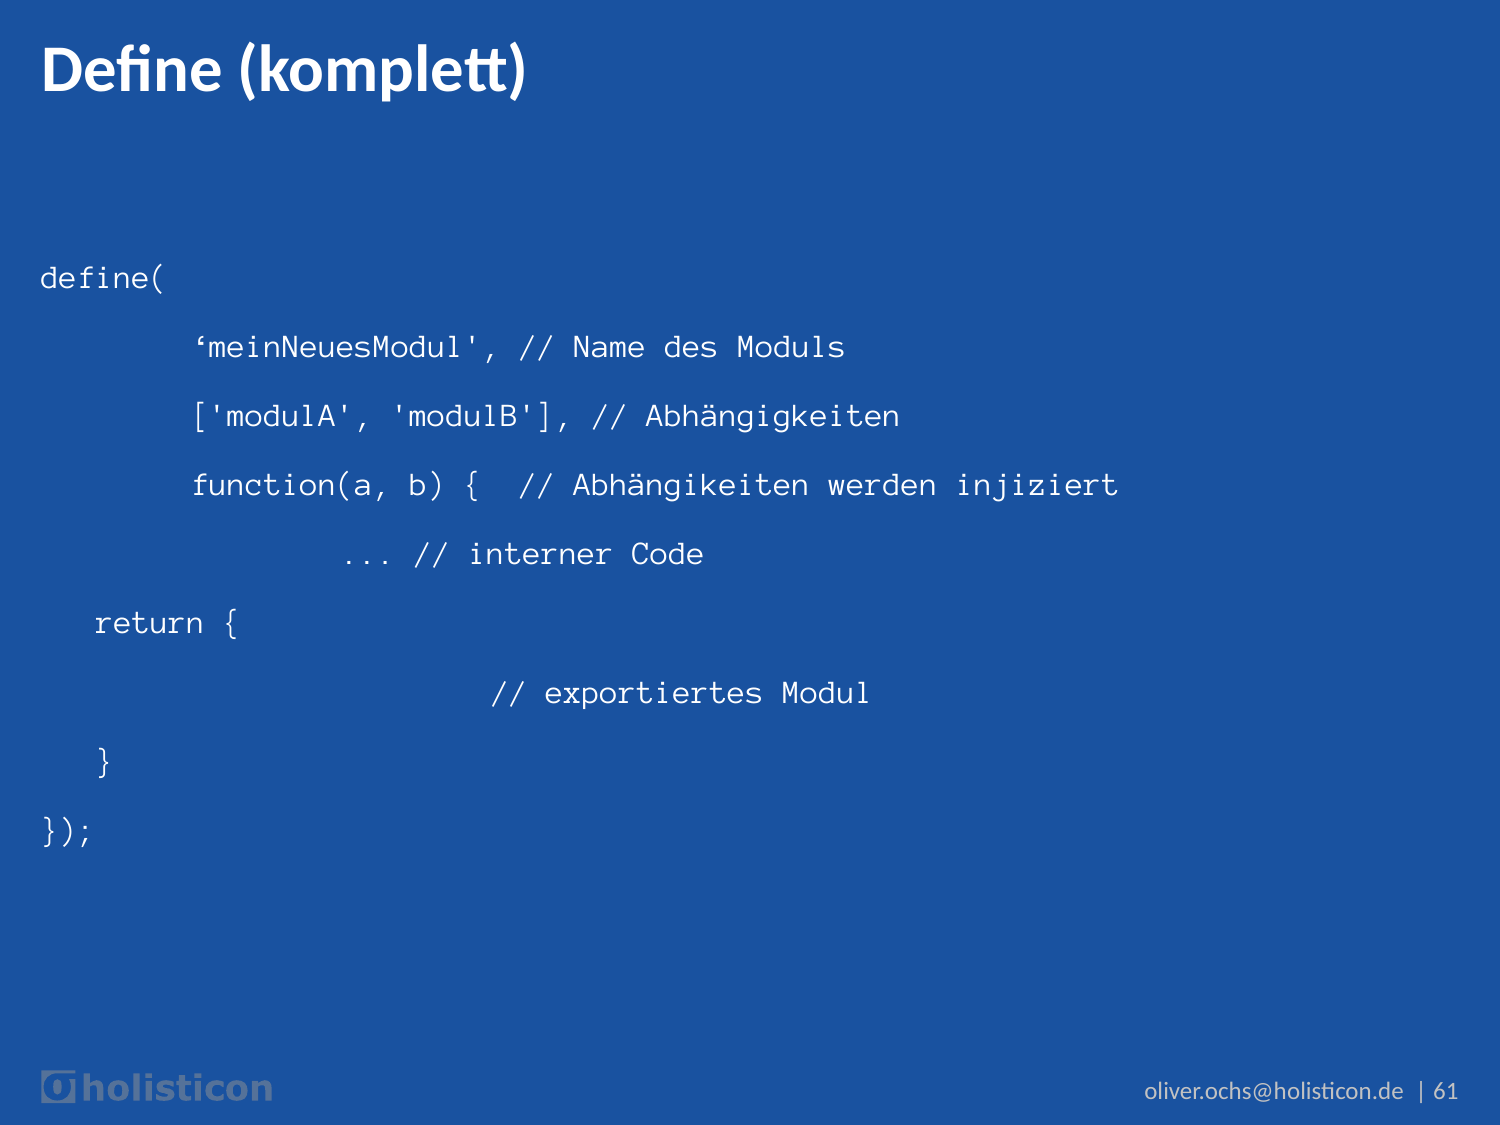

# Define (komplett)
define(
	‘meinNeuesModul', // Name des Moduls
	['modulA', 'modulB'], // Abhängigkeiten
	function(a, b) {  // Abhängikeiten werden injiziert
		... // interner Code
   return {
			// exportiertes Modul
   }
});